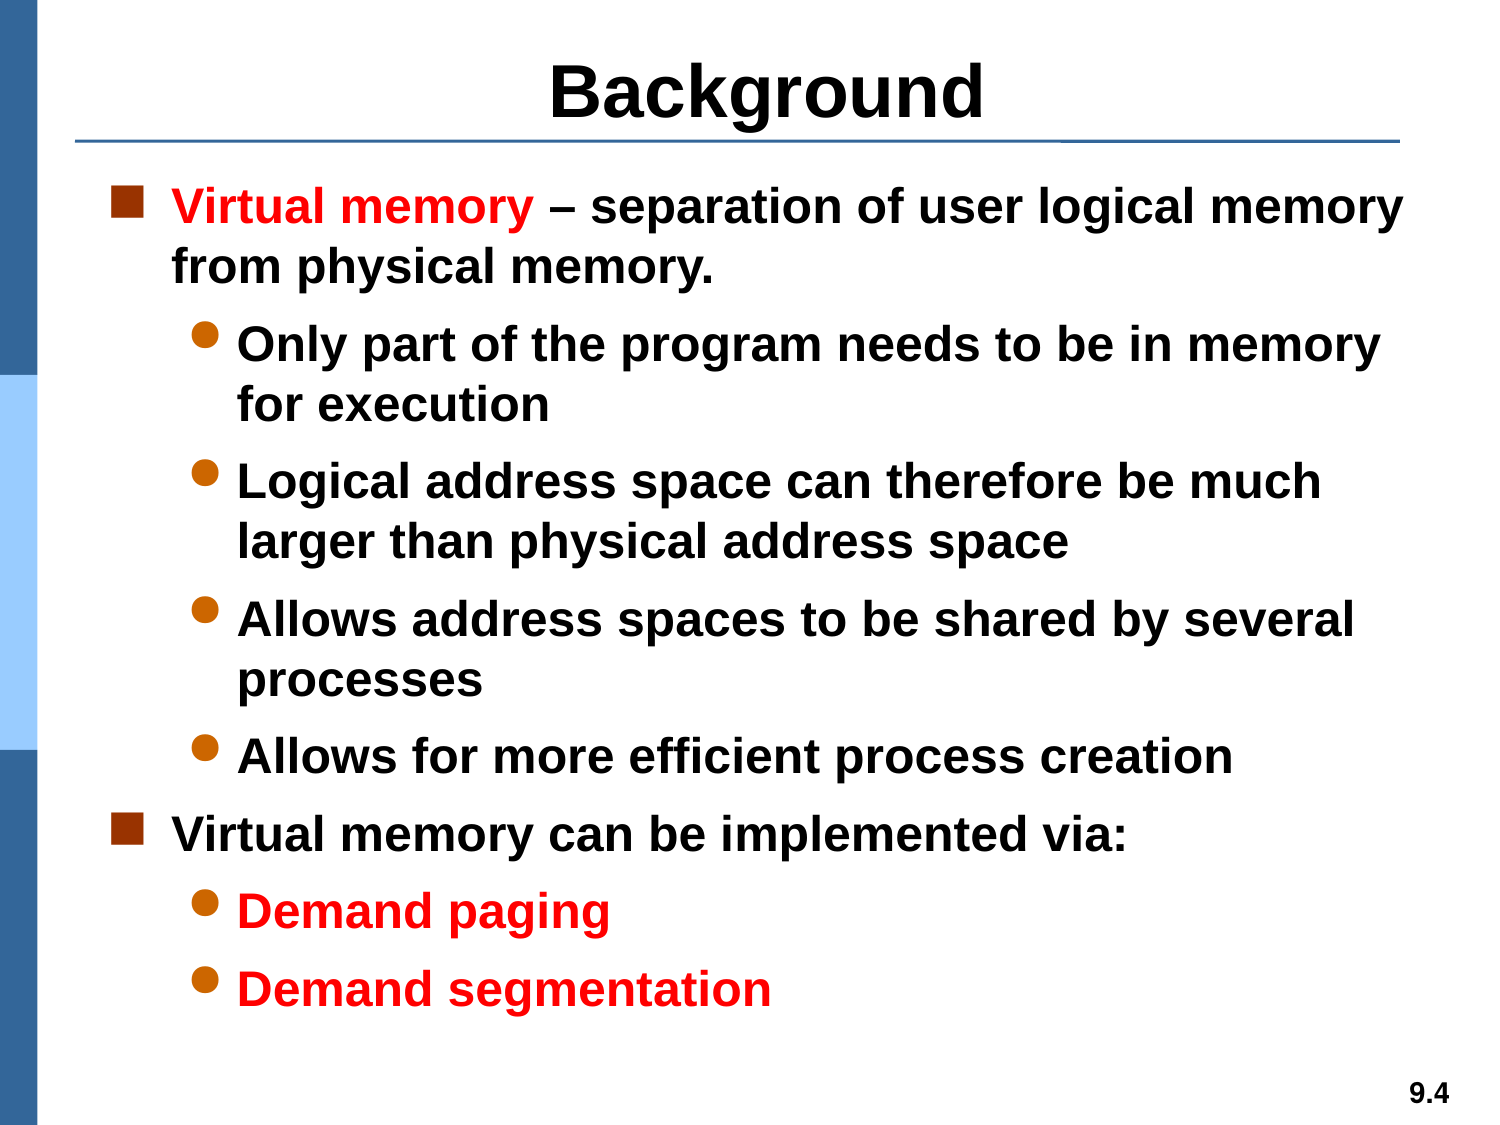

# Background
Virtual memory – separation of user logical memory from physical memory.
Only part of the program needs to be in memory for execution
Logical address space can therefore be much larger than physical address space
Allows address spaces to be shared by several processes
Allows for more efficient process creation
Virtual memory can be implemented via:
Demand paging
Demand segmentation